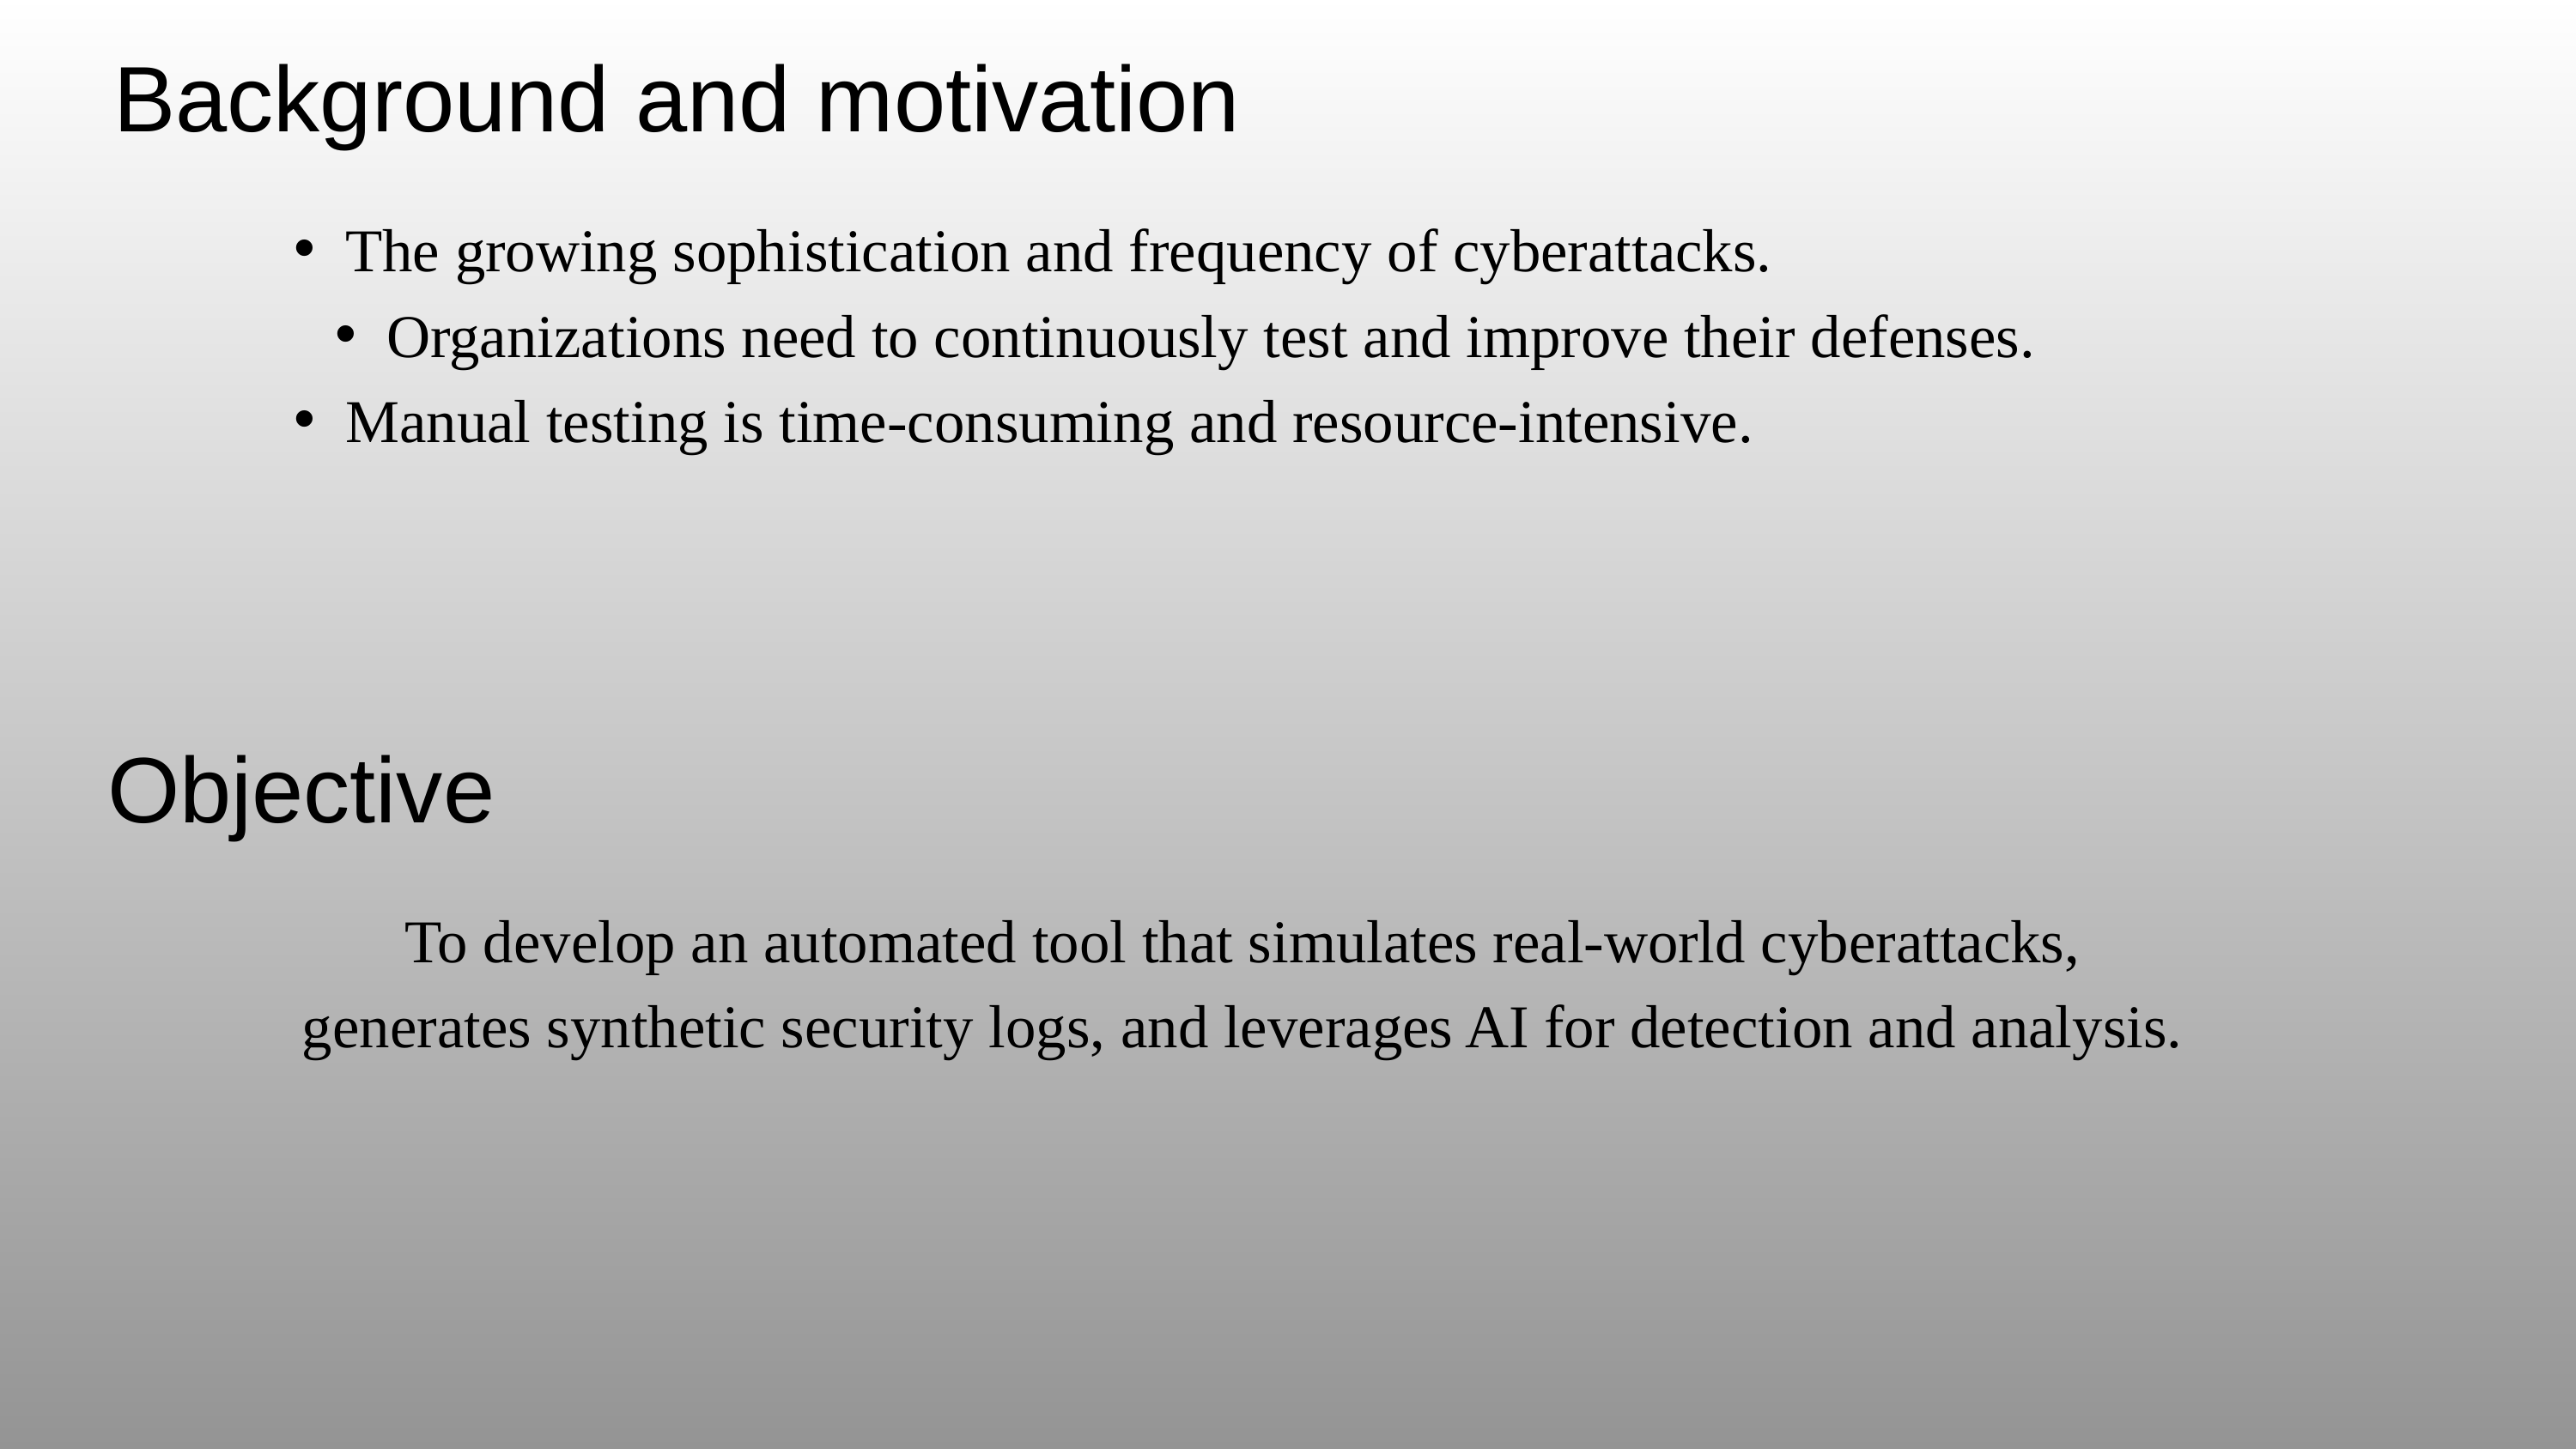

Background and motivation
The growing sophistication and frequency of cyberattacks.
Organizations need to continuously test and improve their defenses.
Manual testing is time-consuming and resource-intensive.

Objective
To develop an automated tool that simulates real-world cyberattacks, generates synthetic security logs, and leverages AI for detection and analysis.